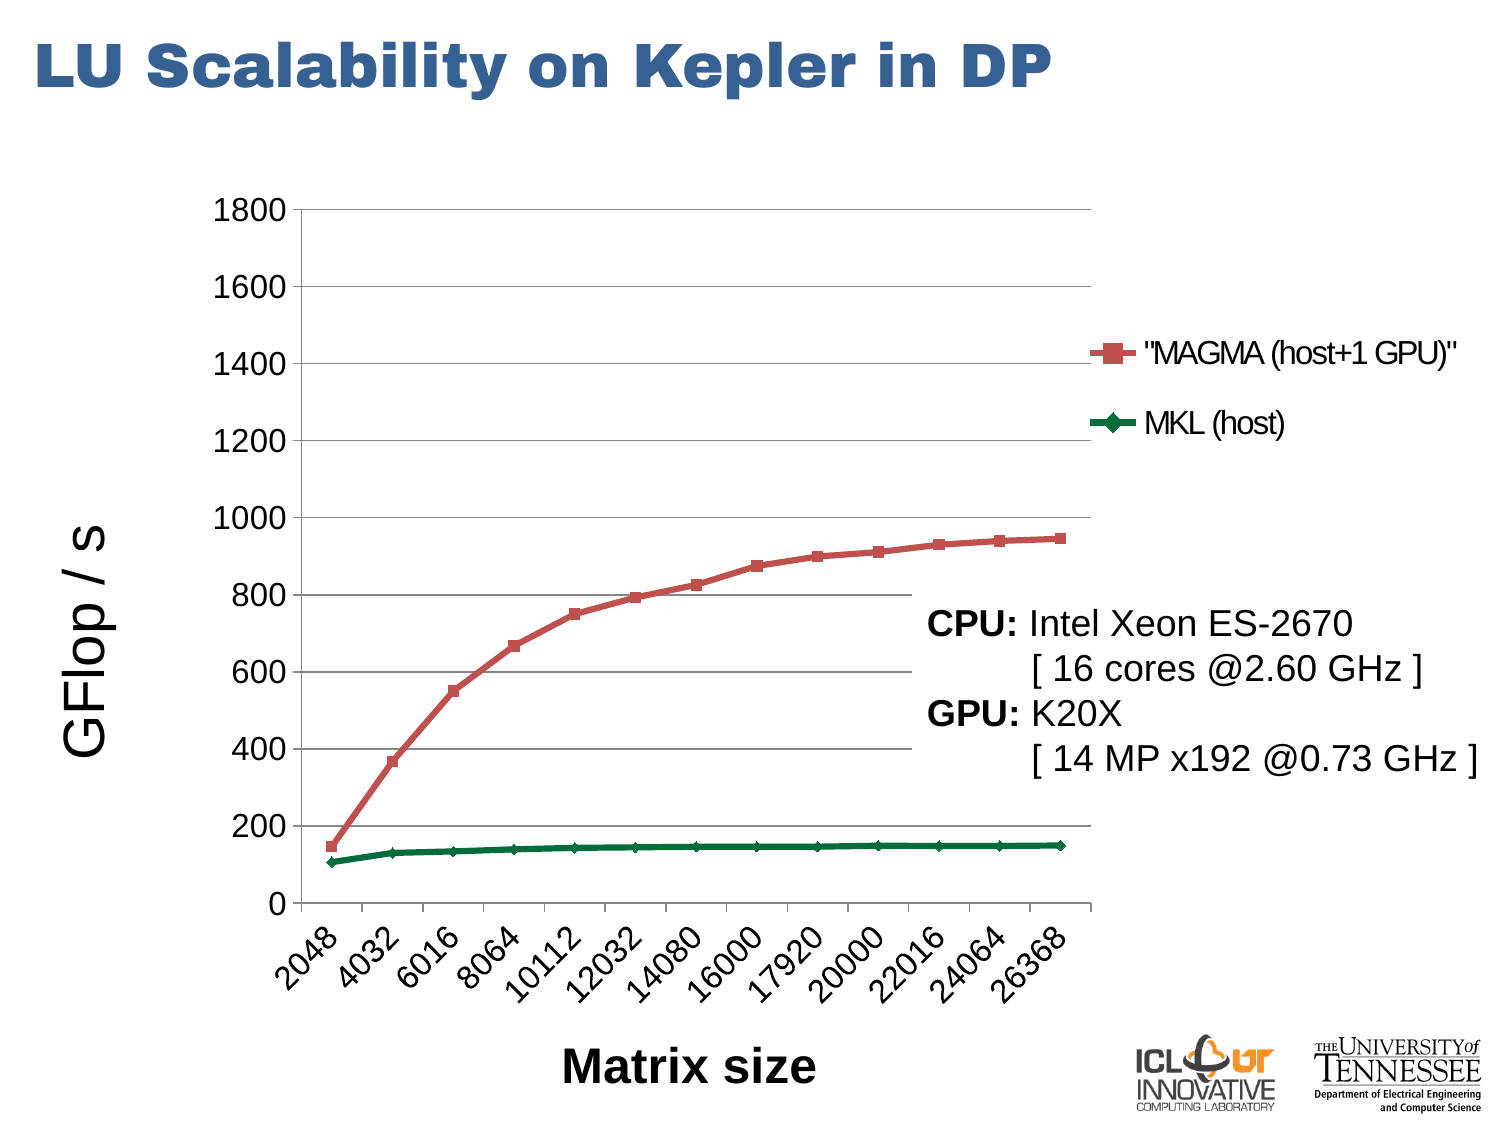

# LU Scalability on Kepler in DP

### Chart

| Category |  |  |
|---|---|---|
| 2048.0 | 146.75 | 106.47 |
| 4032.0 | 367.72 | 130.37 |
| 6016.0 | 550.11 | 134.25 |
| 8064.0 | 667.66 | 139.65 |
| 10112.0 | 749.89 | 143.55 |
| 12032.0 | 793.14 | 144.78 |
| 14080.0 | 825.87 | 146.18 |
| 16000.0 | 874.8099999999994 | 146.43 |
| 17920.0 | 899.4599999999994 | 146.6 |
| 20000.0 | 910.8499999999981 | 148.92 |
| 22016.0 | 930.1 | 148.41 |
| 24064.0 | 939.76 | 148.44 |
| 26368.0 | 945.55 | 149.68 |
GFlop / s
CPU: Intel Xeon ES-2670
          [ 16 cores @2.60 GHz ]
GPU: K20X
          [ 14 MP x192 @0.73 GHz ]
Matrix size